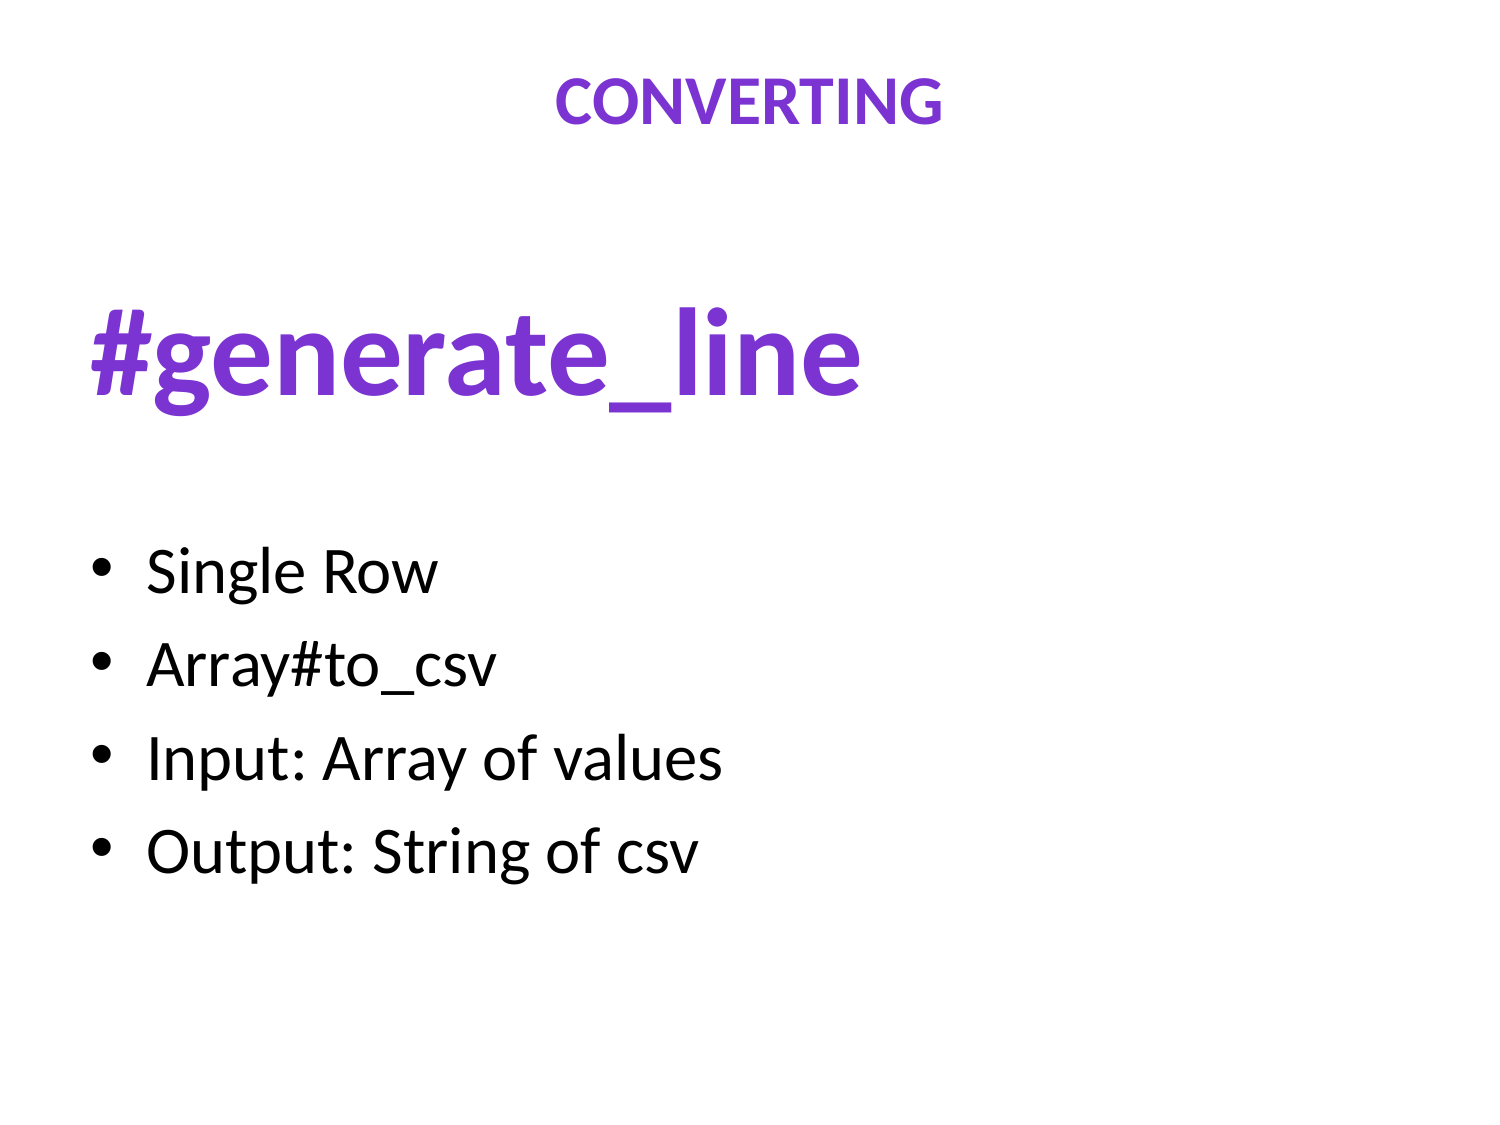

# Converting
#generate_line

Single Row
Array#to_csv
Input: Array of values
Output: String of csv